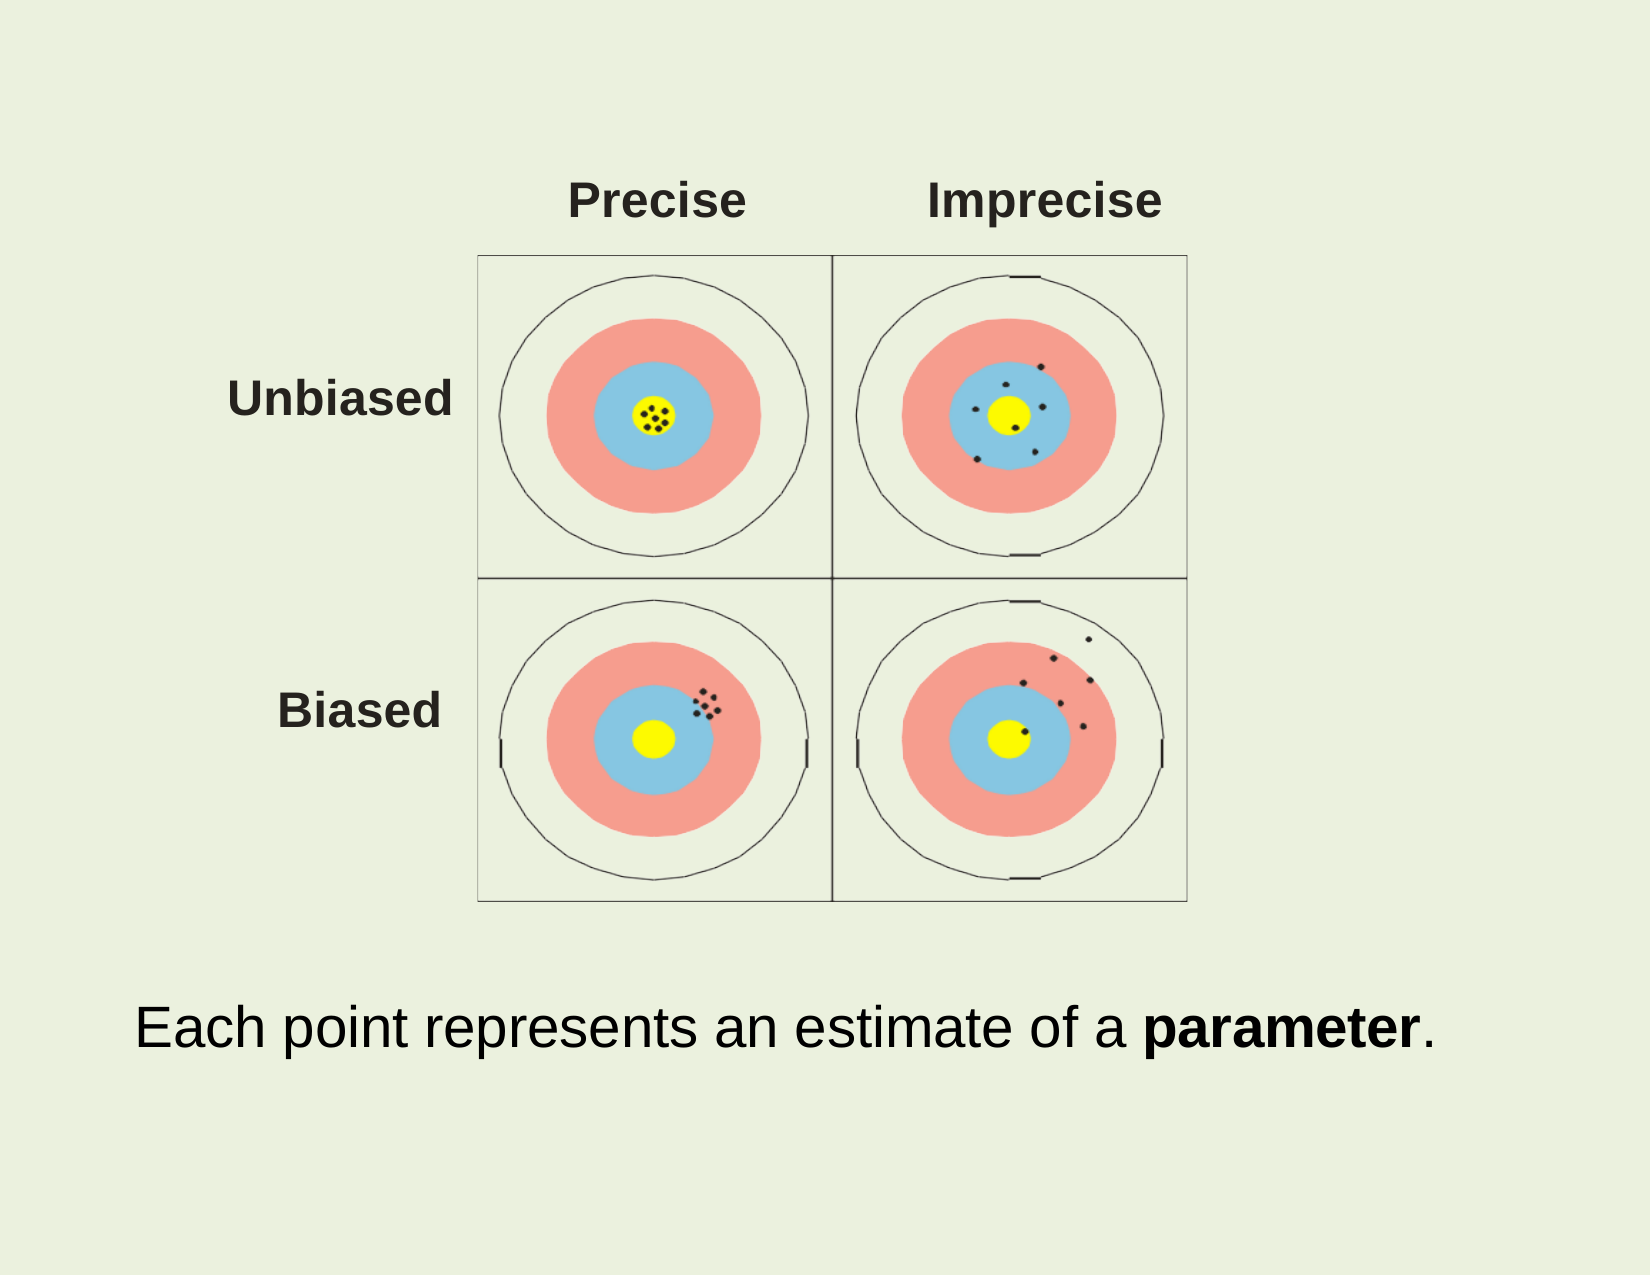

Precise
Imprecise

Unbiased
Biased
Each point represents an estimate of a parameter.